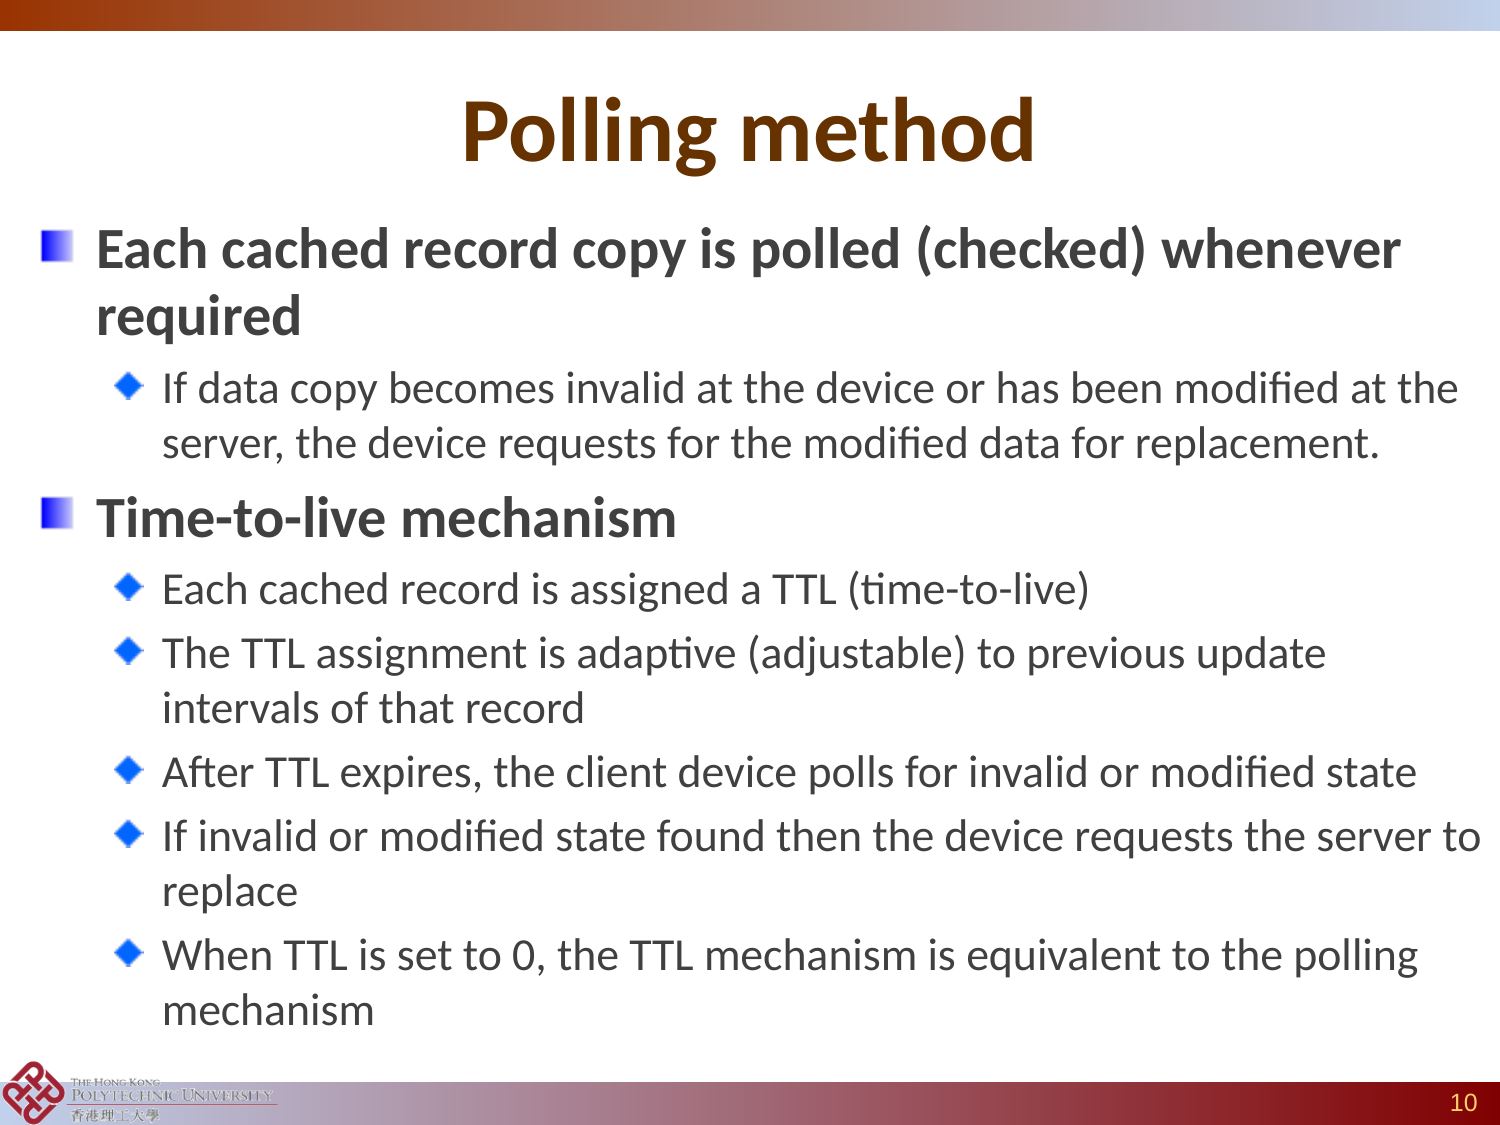

# Polling method
Each cached record copy is polled (checked) whenever required
If data copy becomes invalid at the device or has been modified at the server, the device requests for the modified data for replacement.
Time-to-live mechanism
Each cached record is assigned a TTL (time-to-live)
The TTL assignment is adaptive (adjustable) to previous update intervals of that record
After TTL expires, the client device polls for invalid or modified state
If invalid or modified state found then the device requests the server to replace
When TTL is set to 0, the TTL mechanism is equivalent to the polling mechanism